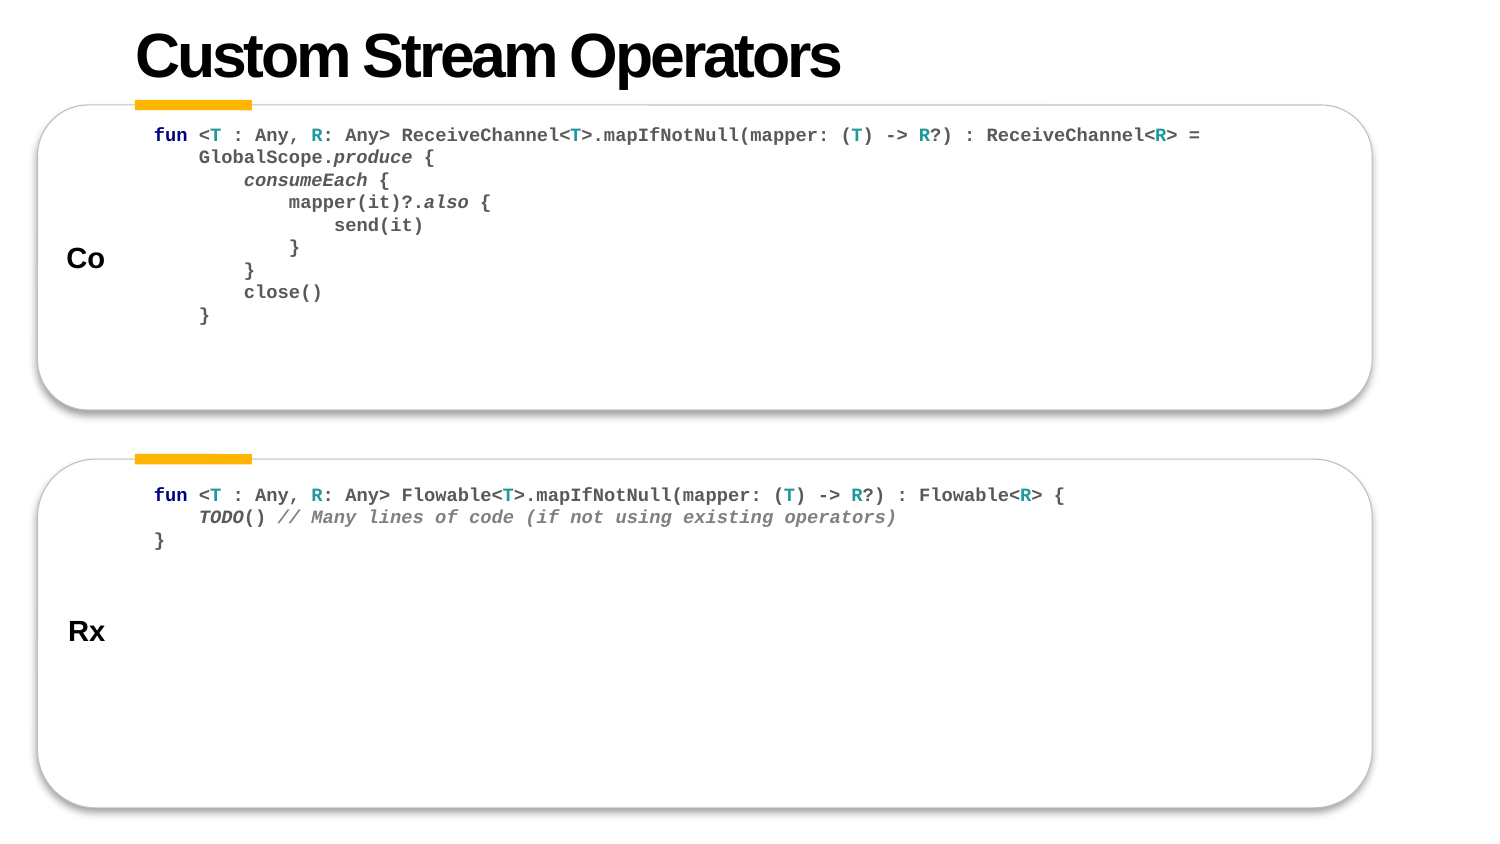

# Custom Stream Operators
fun <T : Any, R: Any> ReceiveChannel<T>.mapIfNotNull(mapper: (T) -> R?) : ReceiveChannel<R> =
    GlobalScope.produce {
        consumeEach {
            mapper(it)?.also {
                send(it)
            }
        }
        close()
    }
fun <T : Any, R: Any> Flowable<T>.mapIfNotNull(mapper: (T) -> R?) : Flowable<R> {
    TODO() // Many lines of code (if not using existing operators)
}

Co

Rx